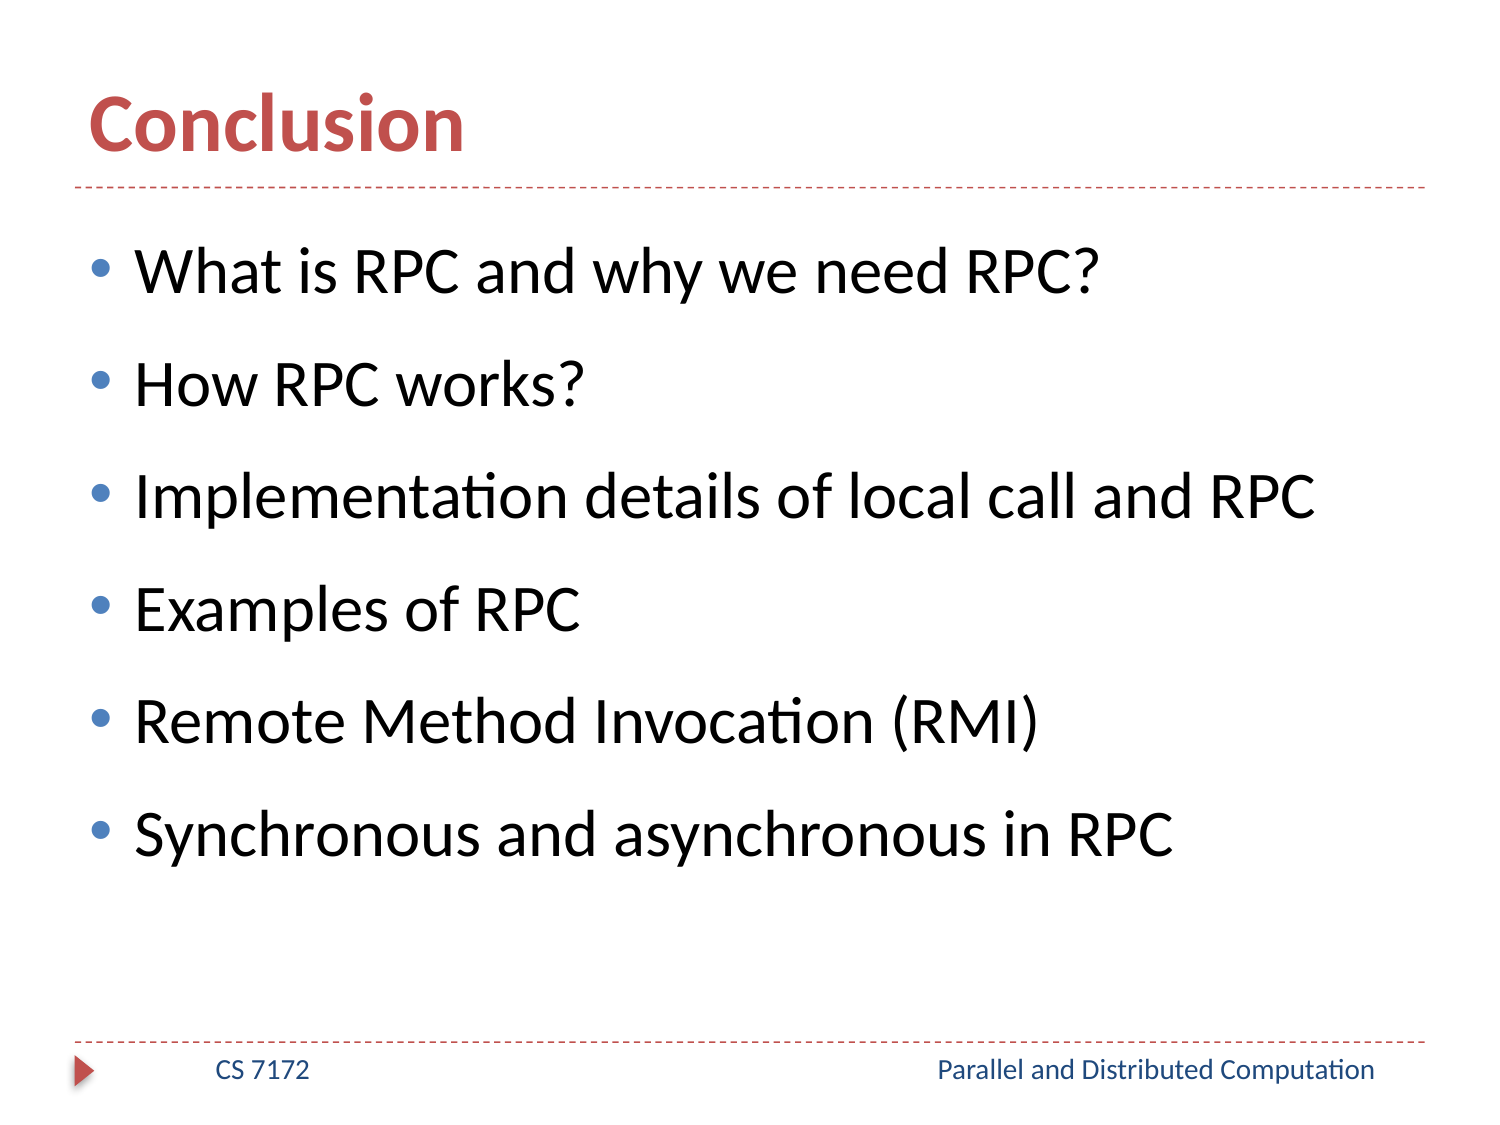

# Conclusion
What is RPC and why we need RPC?
How RPC works?
Implementation details of local call and RPC
Examples of RPC
Remote Method Invocation (RMI)
Synchronous and asynchronous in RPC
CS 7172
Parallel and Distributed Computation